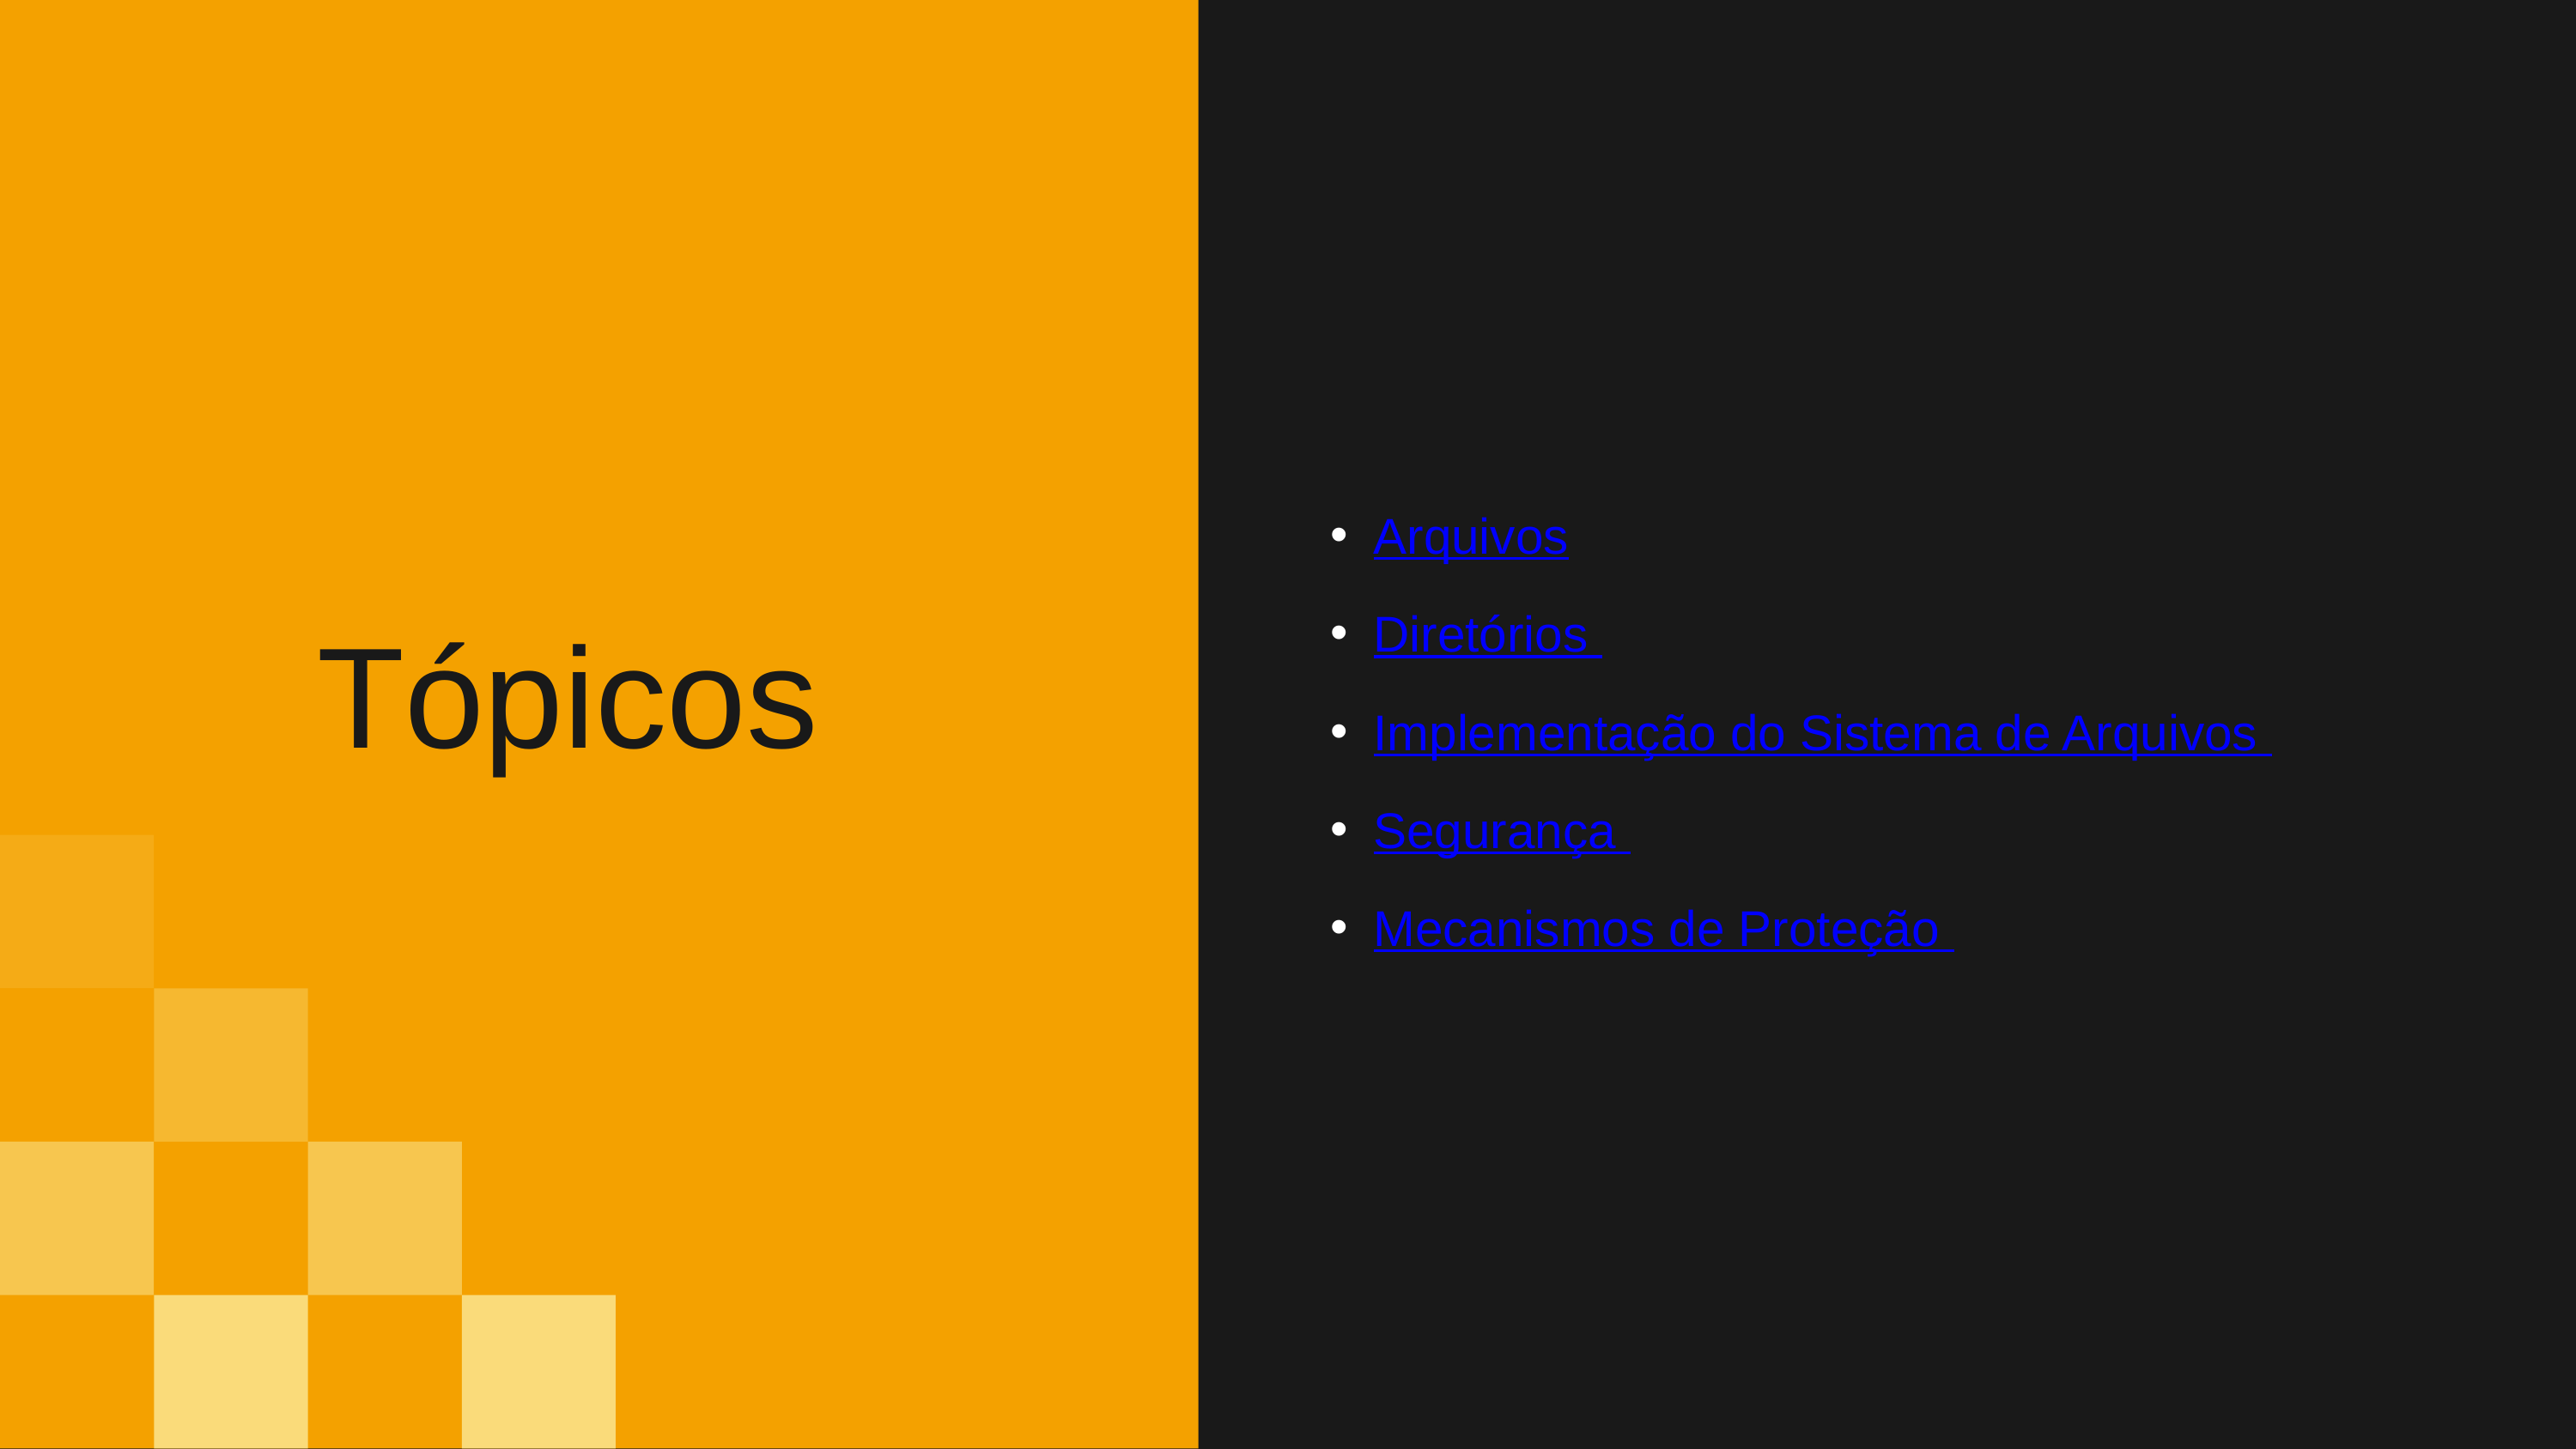

Arquivos
Diretórios
Implementação do Sistema de Arquivos
Segurança
Mecanismos de Proteção
Tópicos